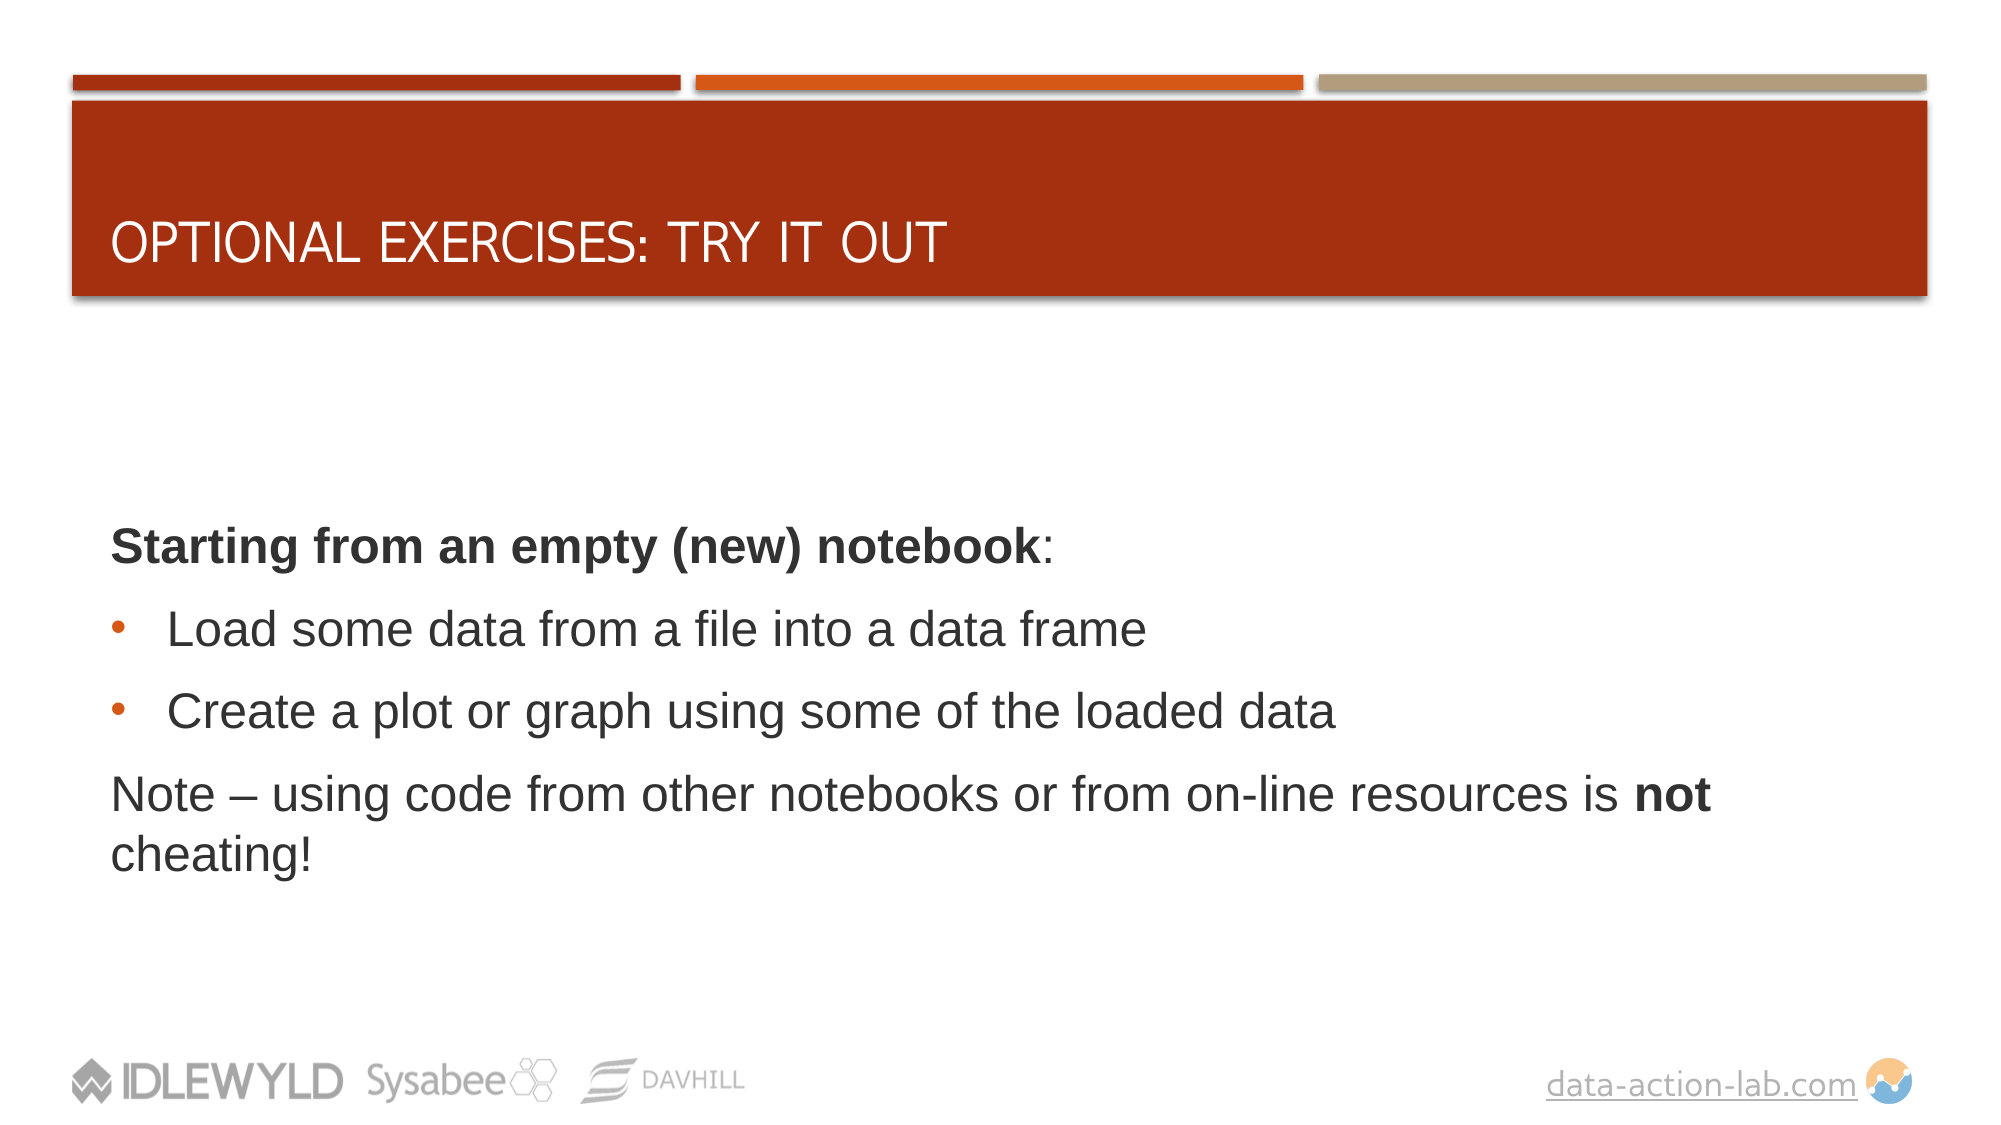

# Optional Exercises: Try It OUt
Starting from an empty (new) notebook:
Load some data from a file into a data frame
Create a plot or graph using some of the loaded data
Note – using code from other notebooks or from on-line resources is not cheating!